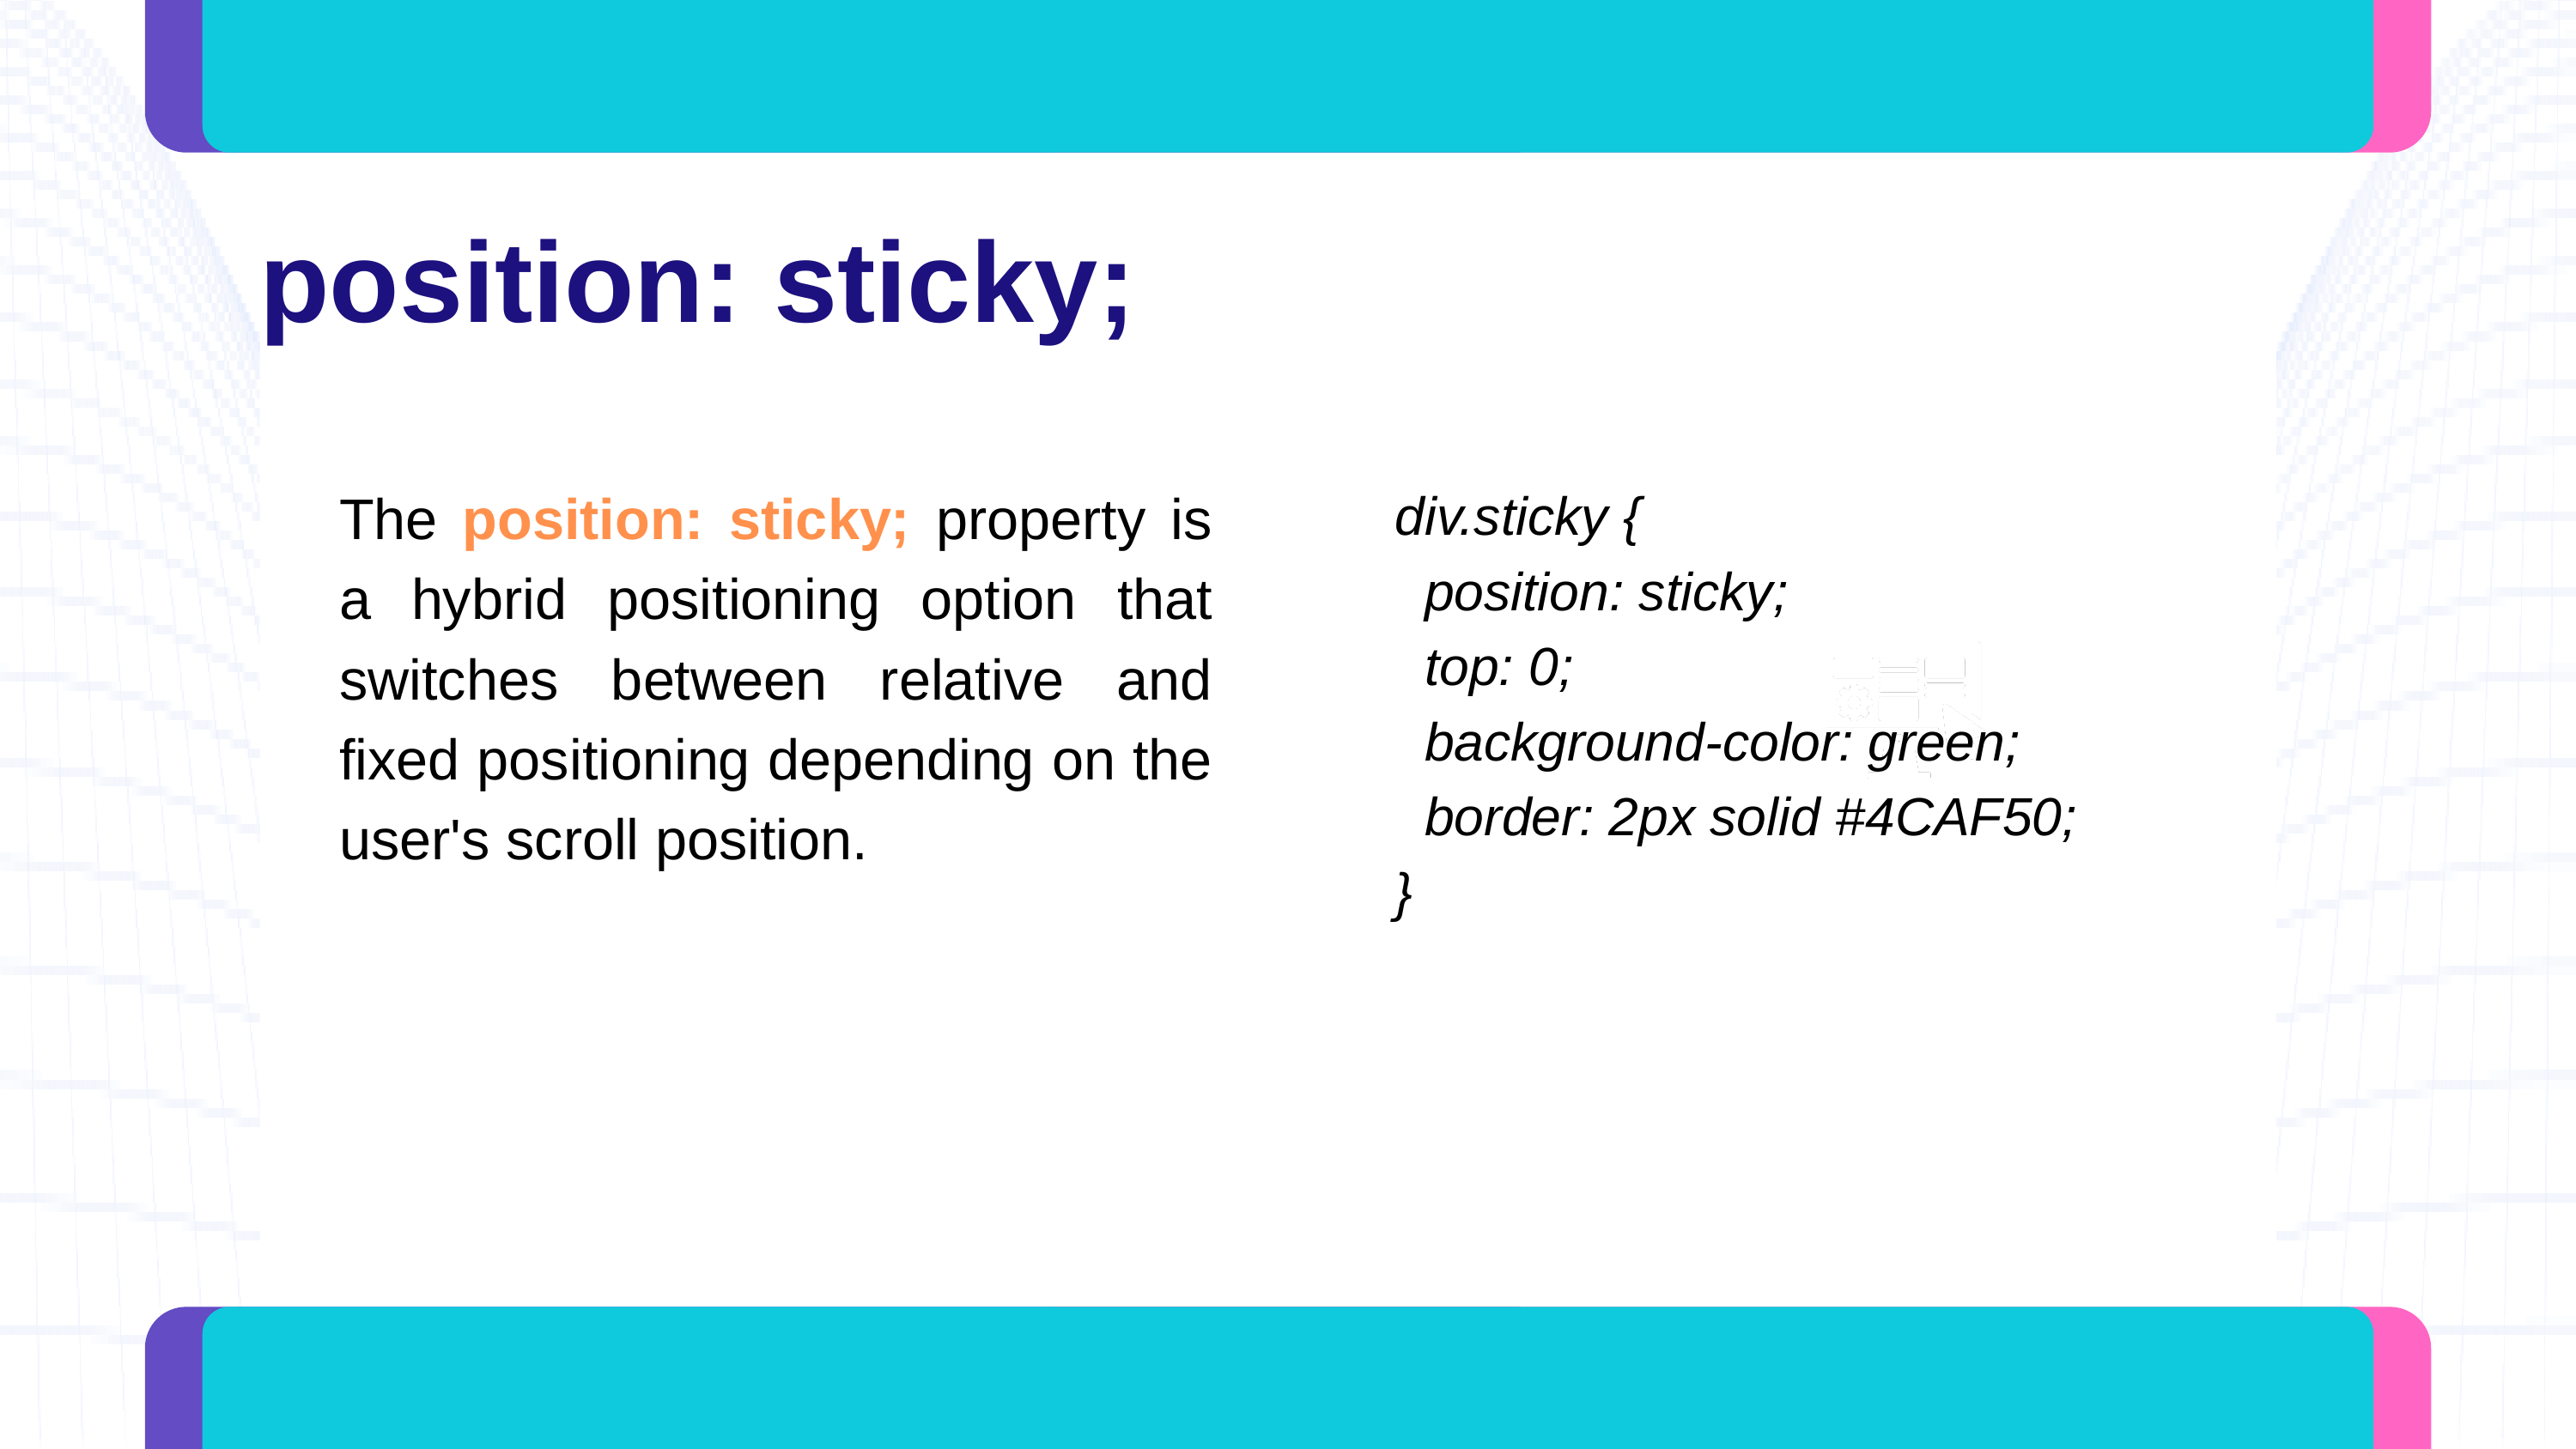

position: sticky;

The position: sticky; property is a hybrid positioning option that switches between relative and fixed positioning depending on the user's scroll position.
div.sticky {
  position: sticky;
  top: 0;
  background-color: green;
  border: 2px solid #4CAF50;
}